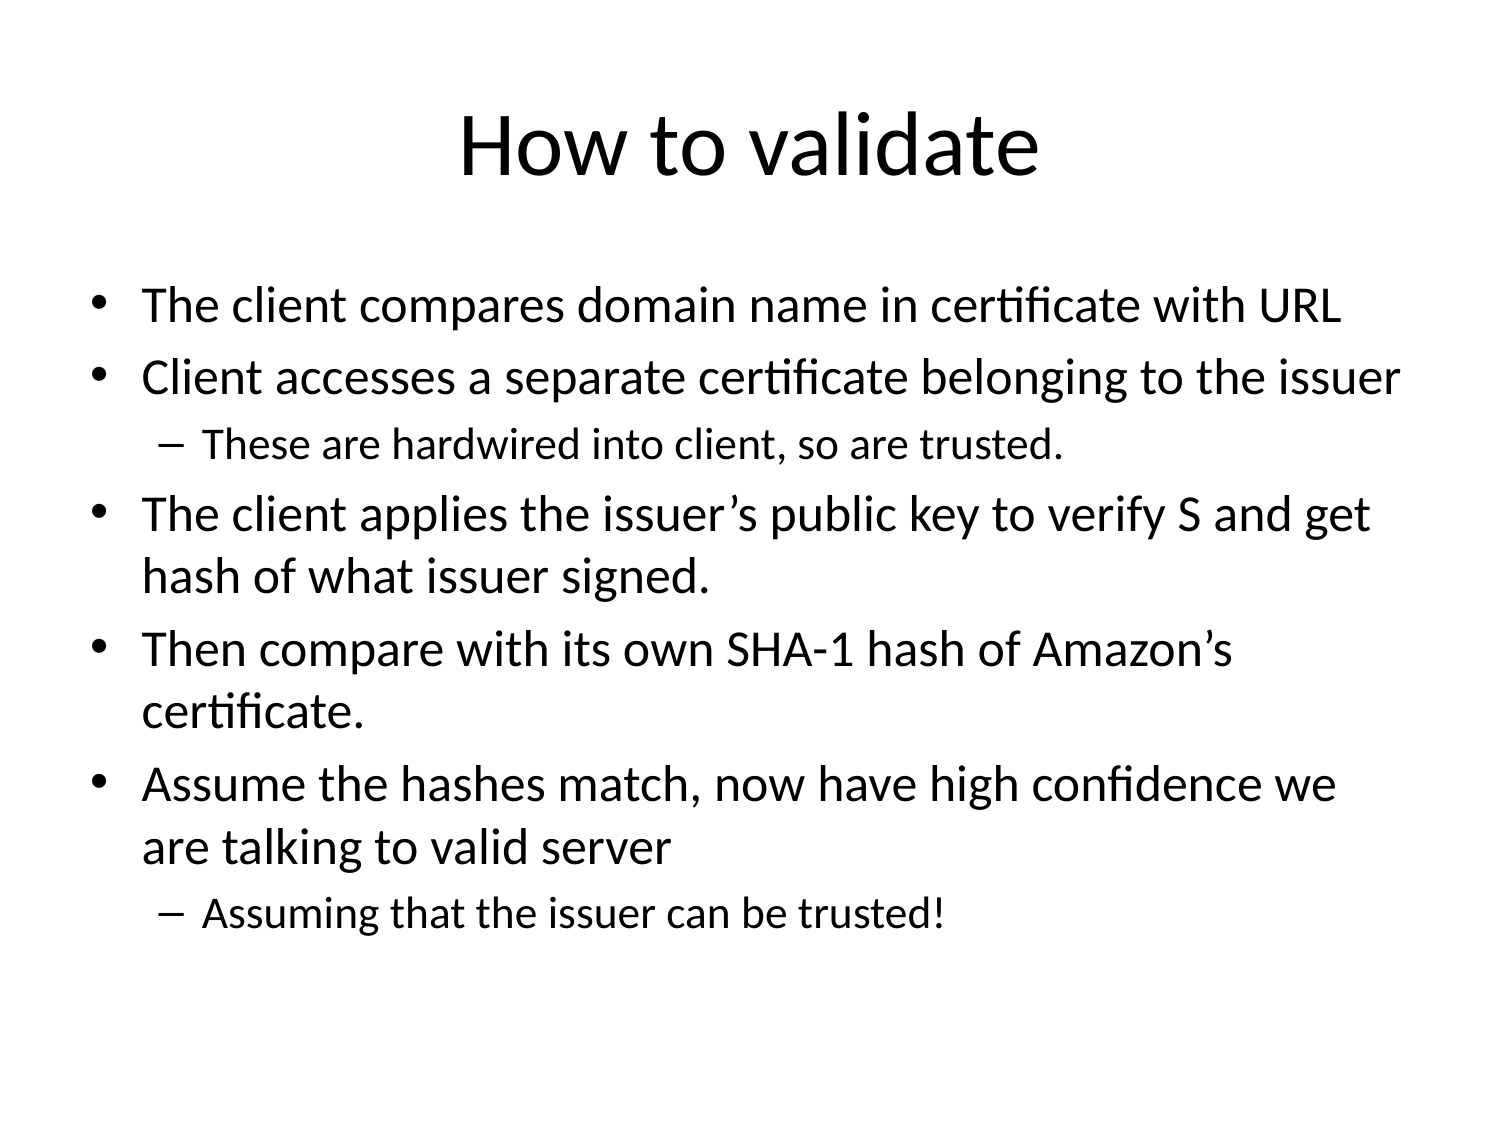

# How to validate
The client compares domain name in certificate with URL
Client accesses a separate certificate belonging to the issuer
These are hardwired into client, so are trusted.
The client applies the issuer’s public key to verify S and get hash of what issuer signed.
Then compare with its own SHA-1 hash of Amazon’s certificate.
Assume the hashes match, now have high confidence we are talking to valid server
Assuming that the issuer can be trusted!